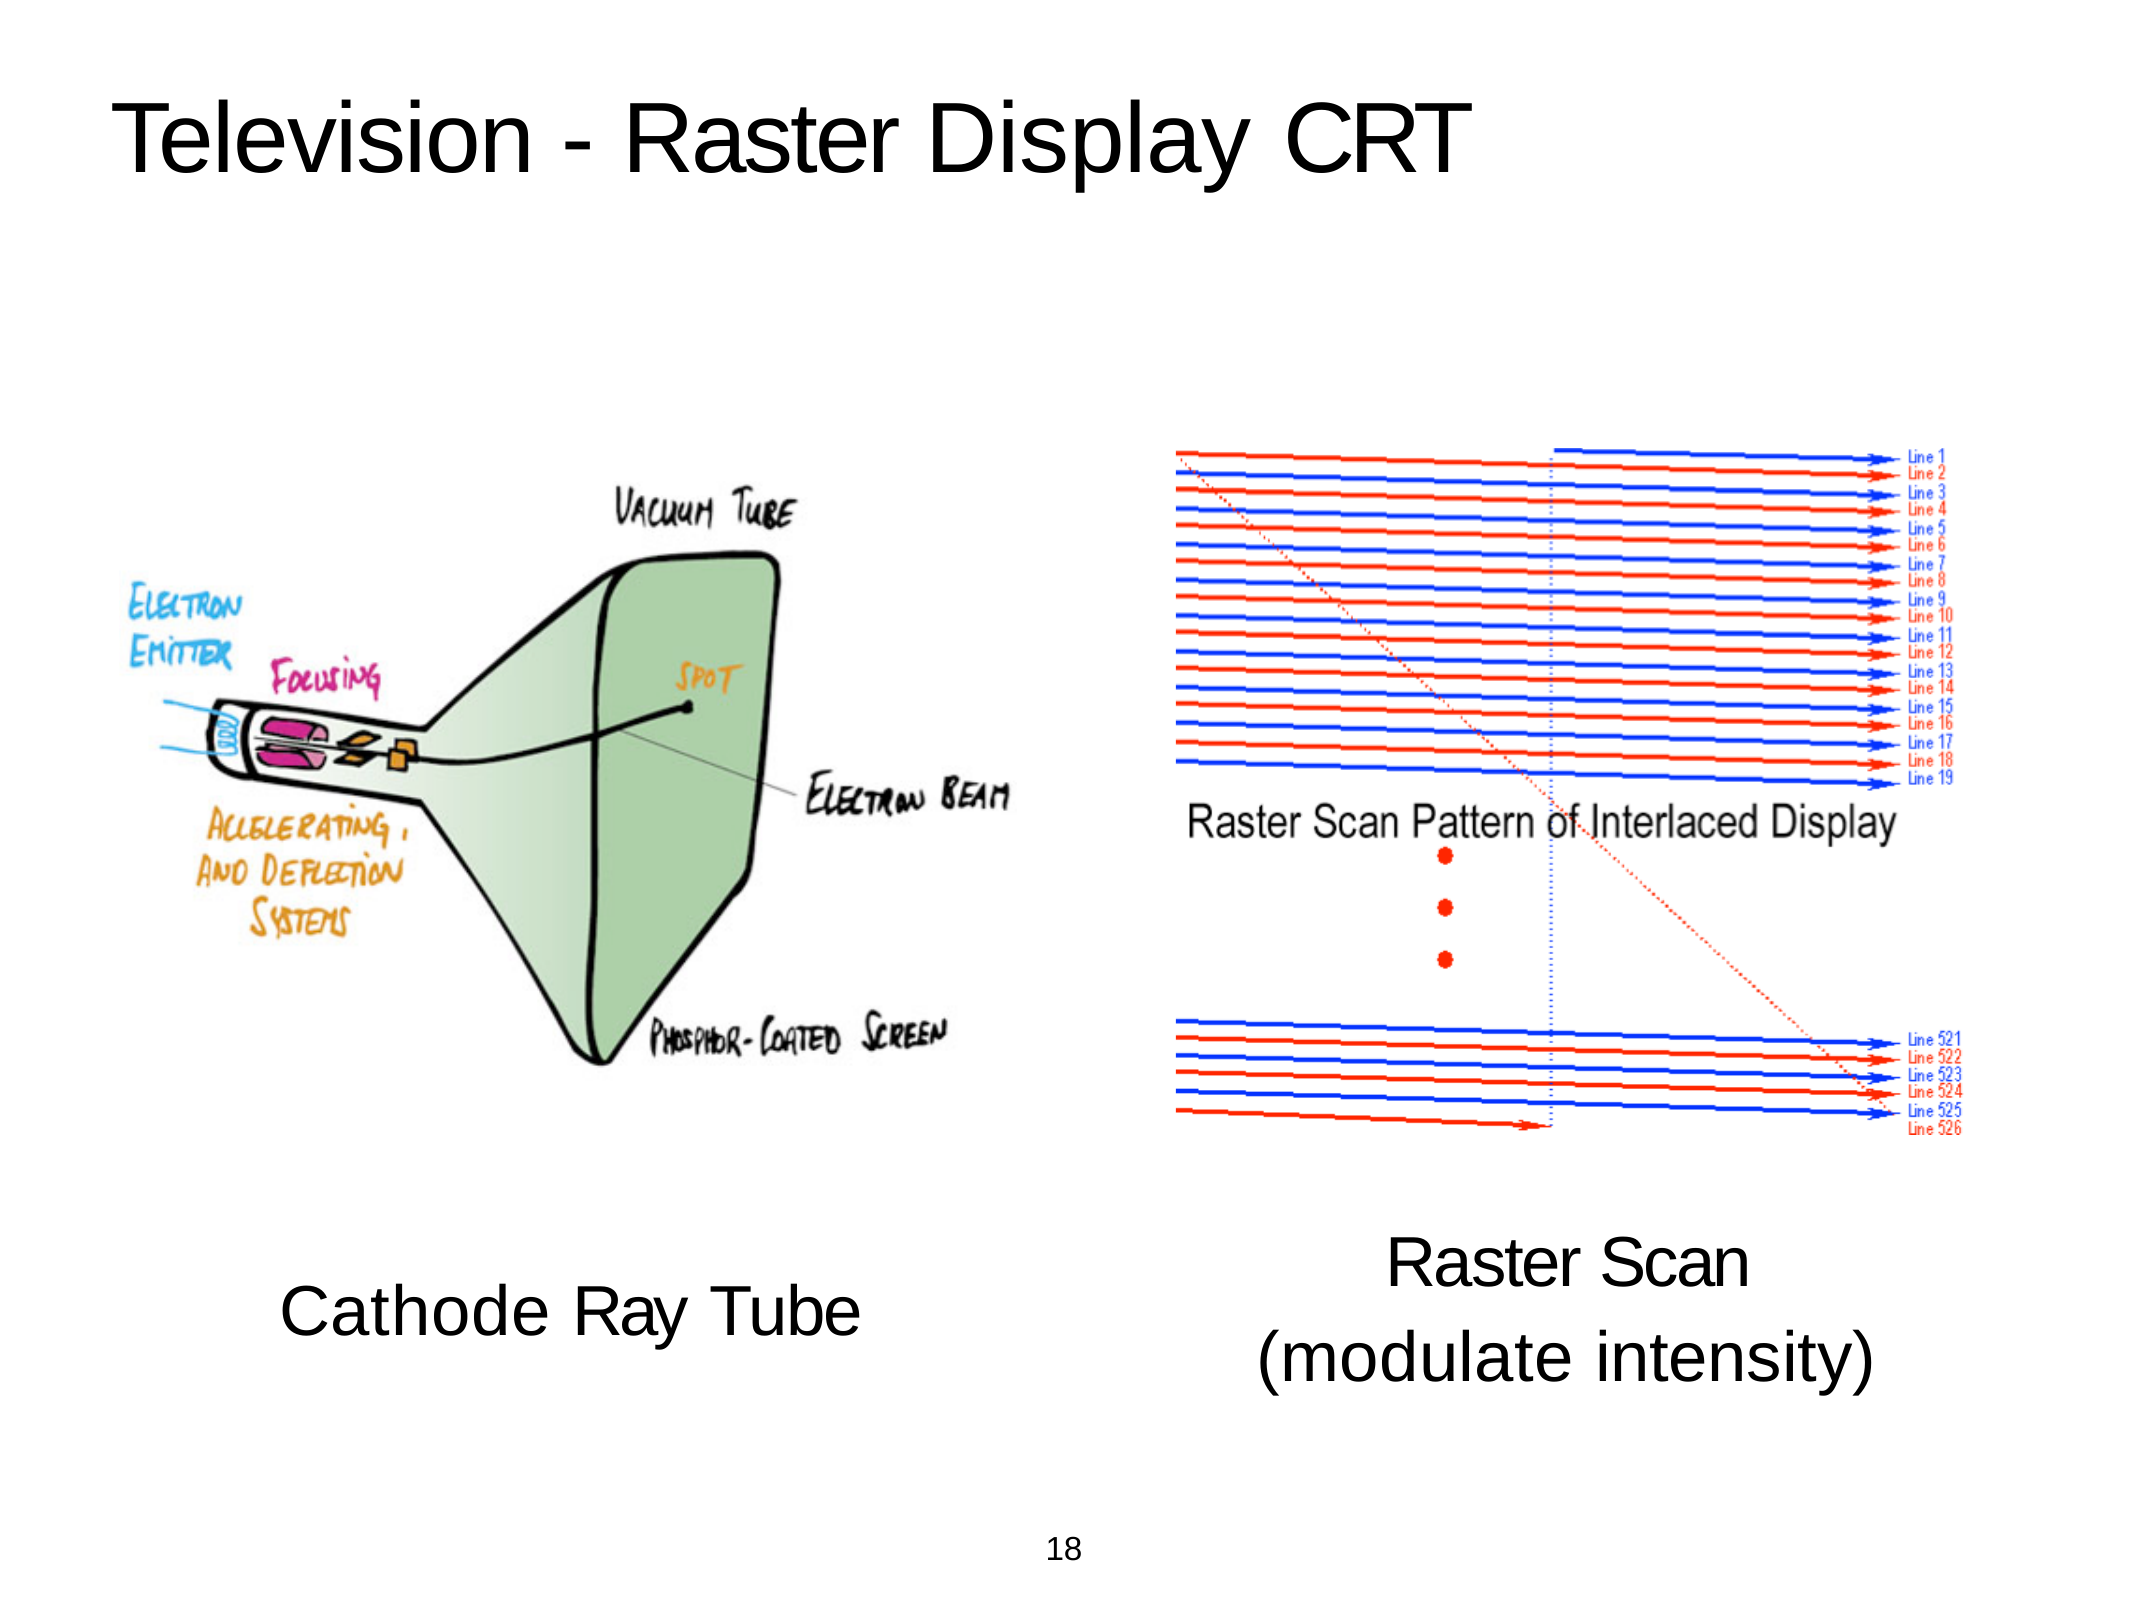

# Television - Raster Display CRT

Raster Scan  (modulate intensity)
Cathode Ray Tube
18